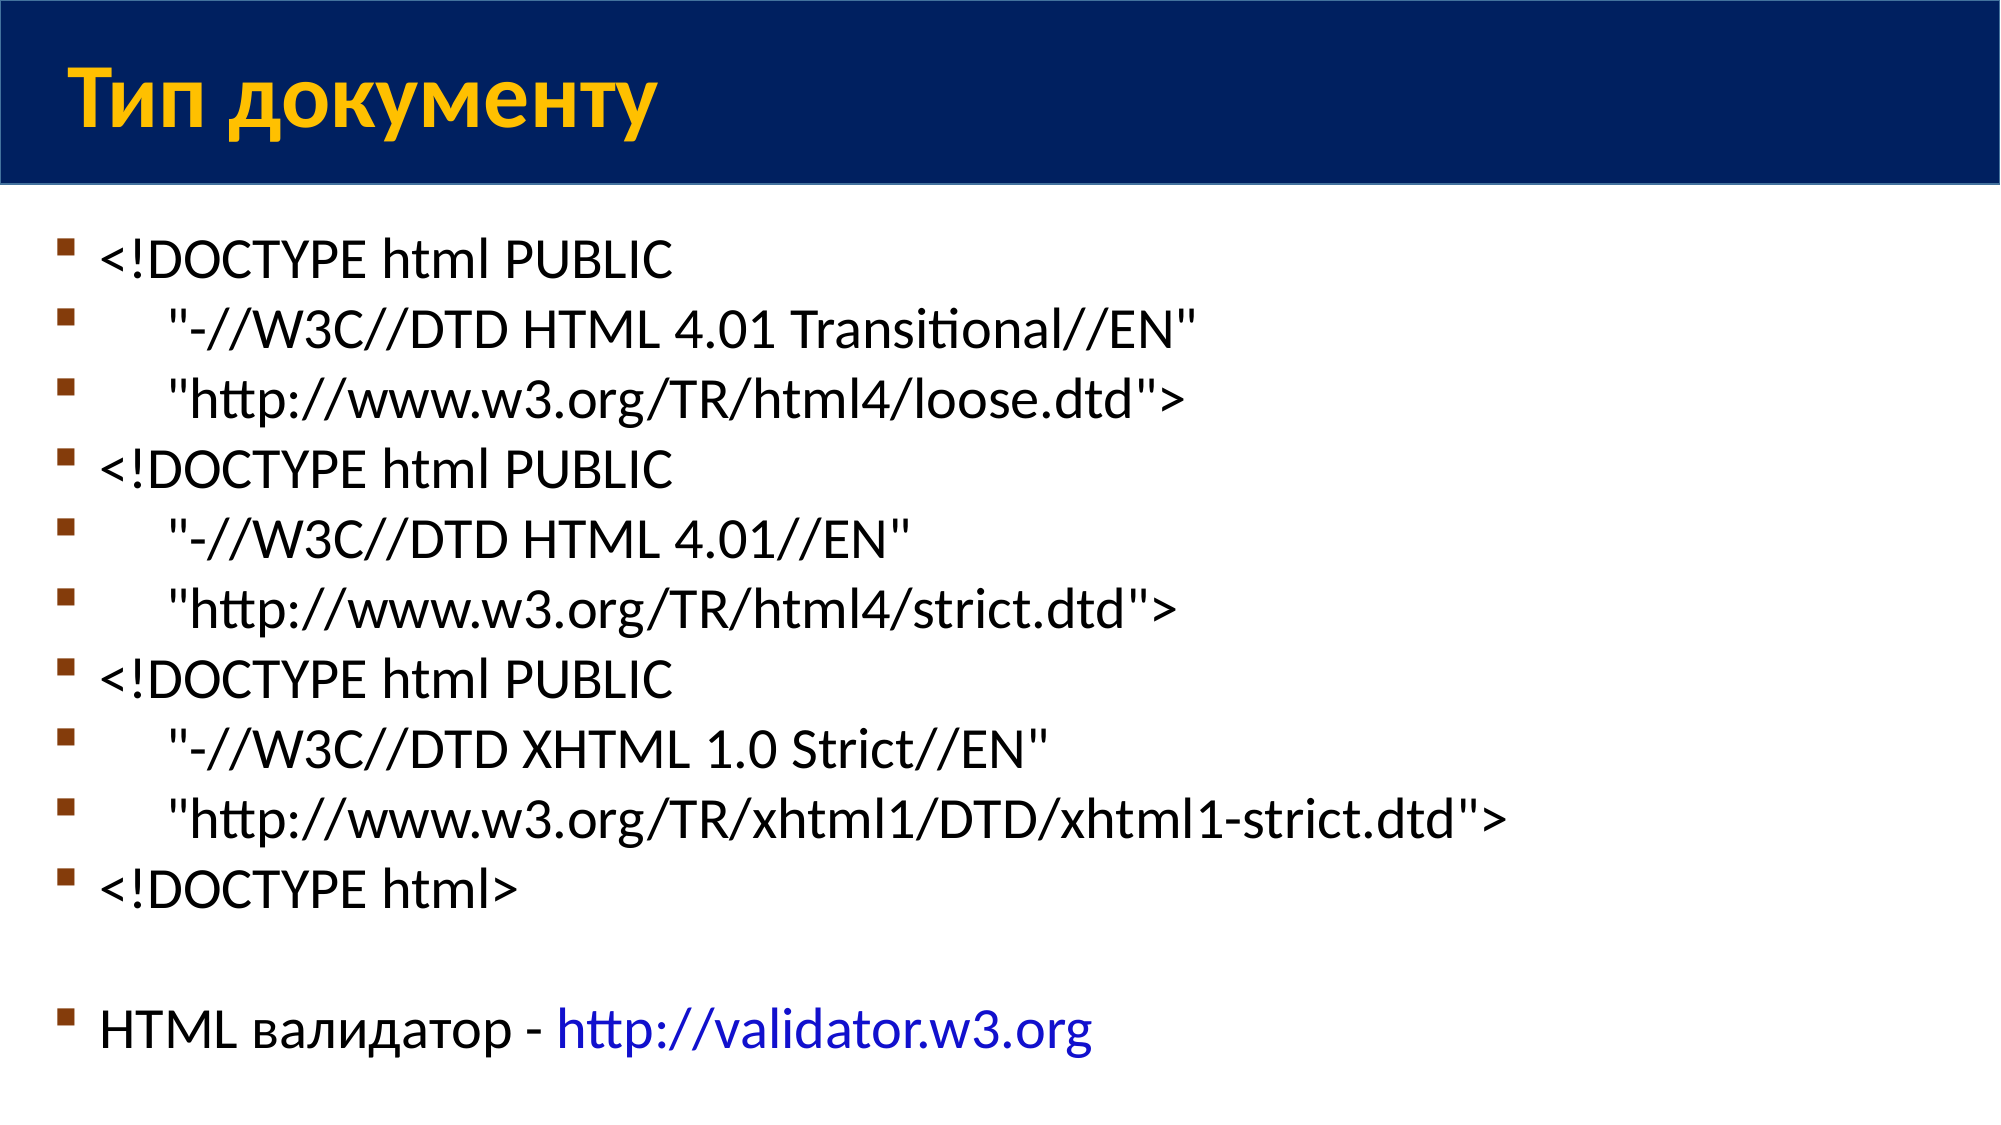

Тип документу
<!DOCTYPE html PUBLIC
     "-//W3C//DTD HTML 4.01 Transitional//EN"
     "http://www.w3.org/TR/html4/loose.dtd">
<!DOCTYPE html PUBLIC
     "-//W3C//DTD HTML 4.01//EN"
     "http://www.w3.org/TR/html4/strict.dtd">
<!DOCTYPE html PUBLIC
     "-//W3C//DTD XHTML 1.0 Strict//EN"
     "http://www.w3.org/TR/xhtml1/DTD/xhtml1-strict.dtd">
<!DOCTYPE html>

HTML валидатор - http://validator.w3.org